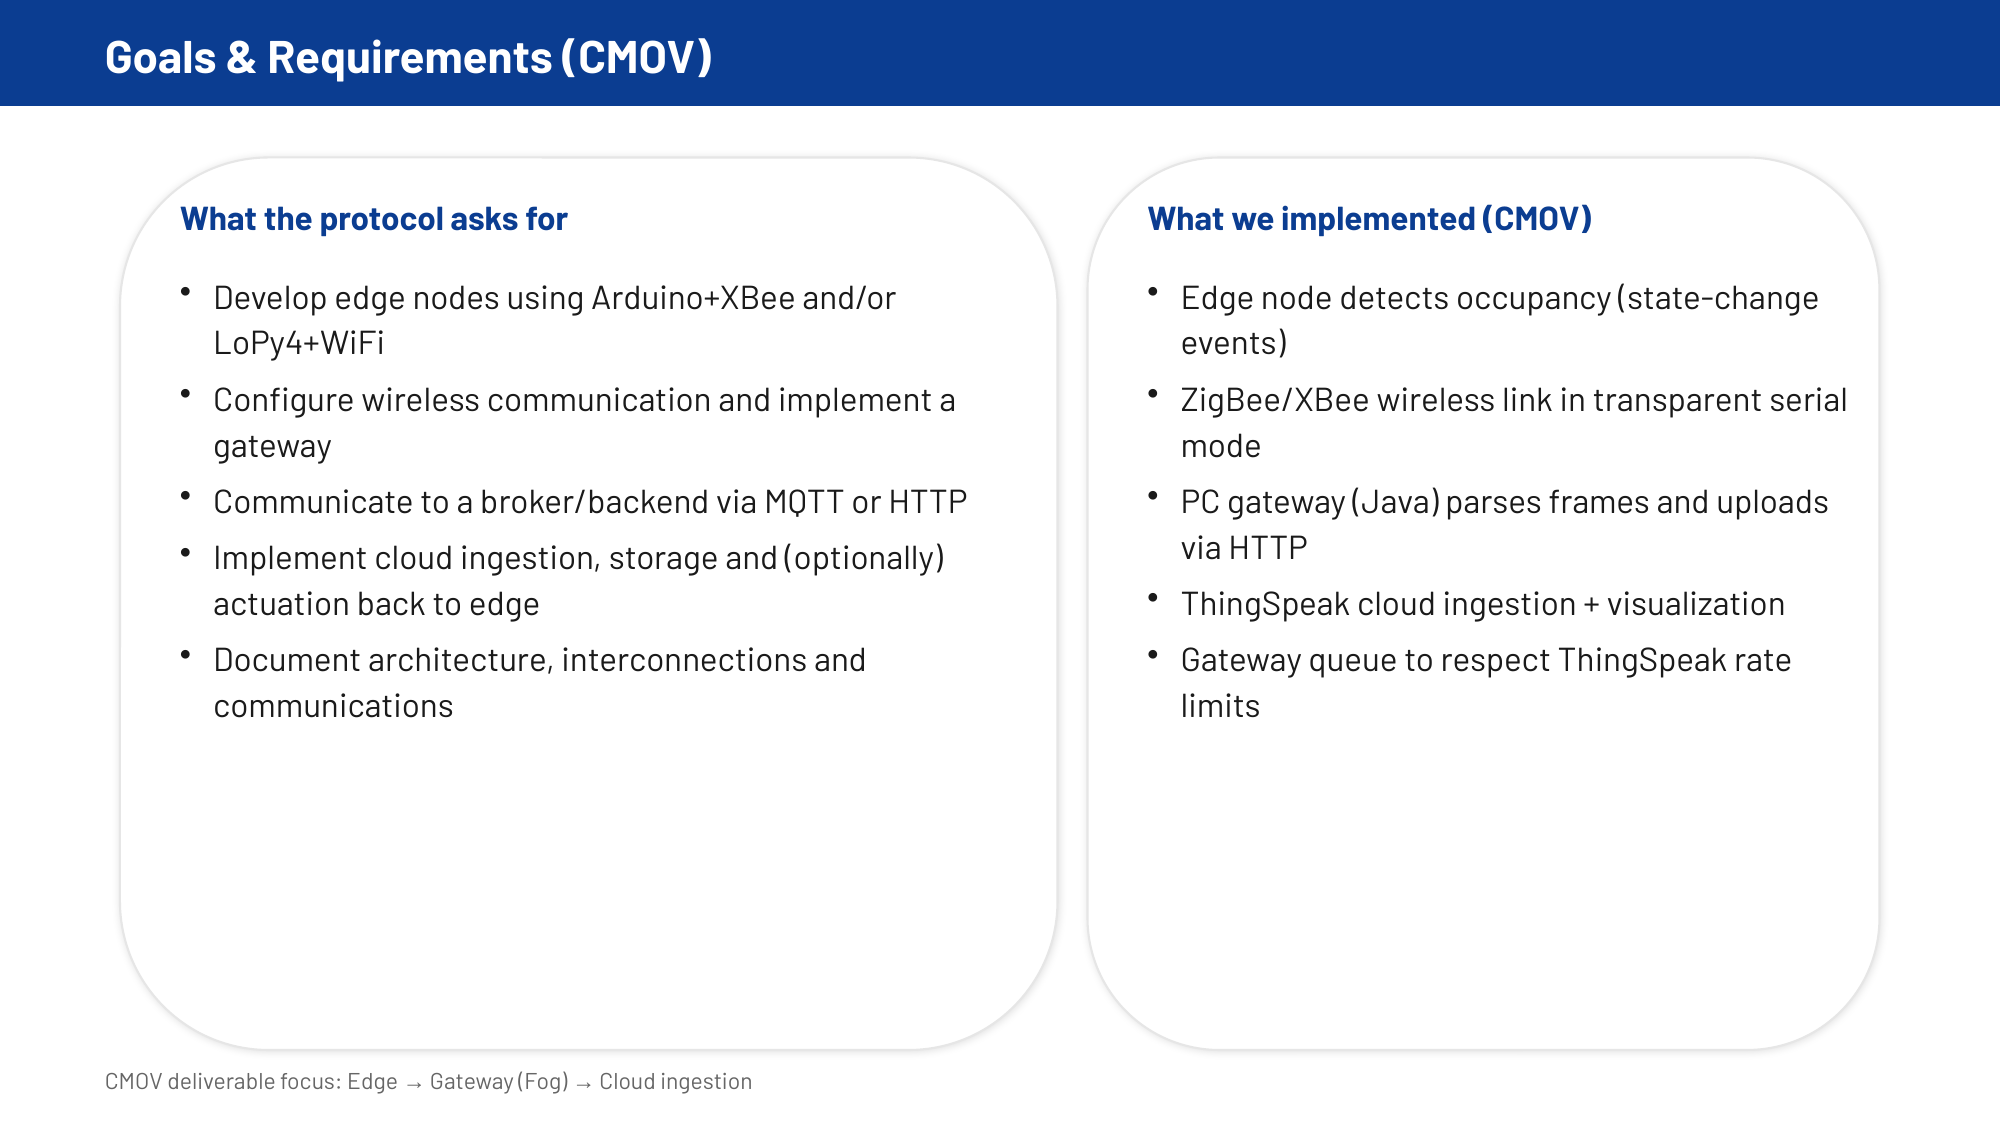

Goals & Requirements (CMOV)

What the protocol asks for
What we implemented (CMOV)
Develop edge nodes using Arduino+XBee and/or LoPy4+WiFi
Configure wireless communication and implement a gateway
Communicate to a broker/backend via MQTT or HTTP
Implement cloud ingestion, storage and (optionally) actuation back to edge
Document architecture, interconnections and communications
Edge node detects occupancy (state-change events)
ZigBee/XBee wireless link in transparent serial mode
PC gateway (Java) parses frames and uploads via HTTP
ThingSpeak cloud ingestion + visualization
Gateway queue to respect ThingSpeak rate limits
CMOV deliverable focus: Edge → Gateway (Fog) → Cloud ingestion